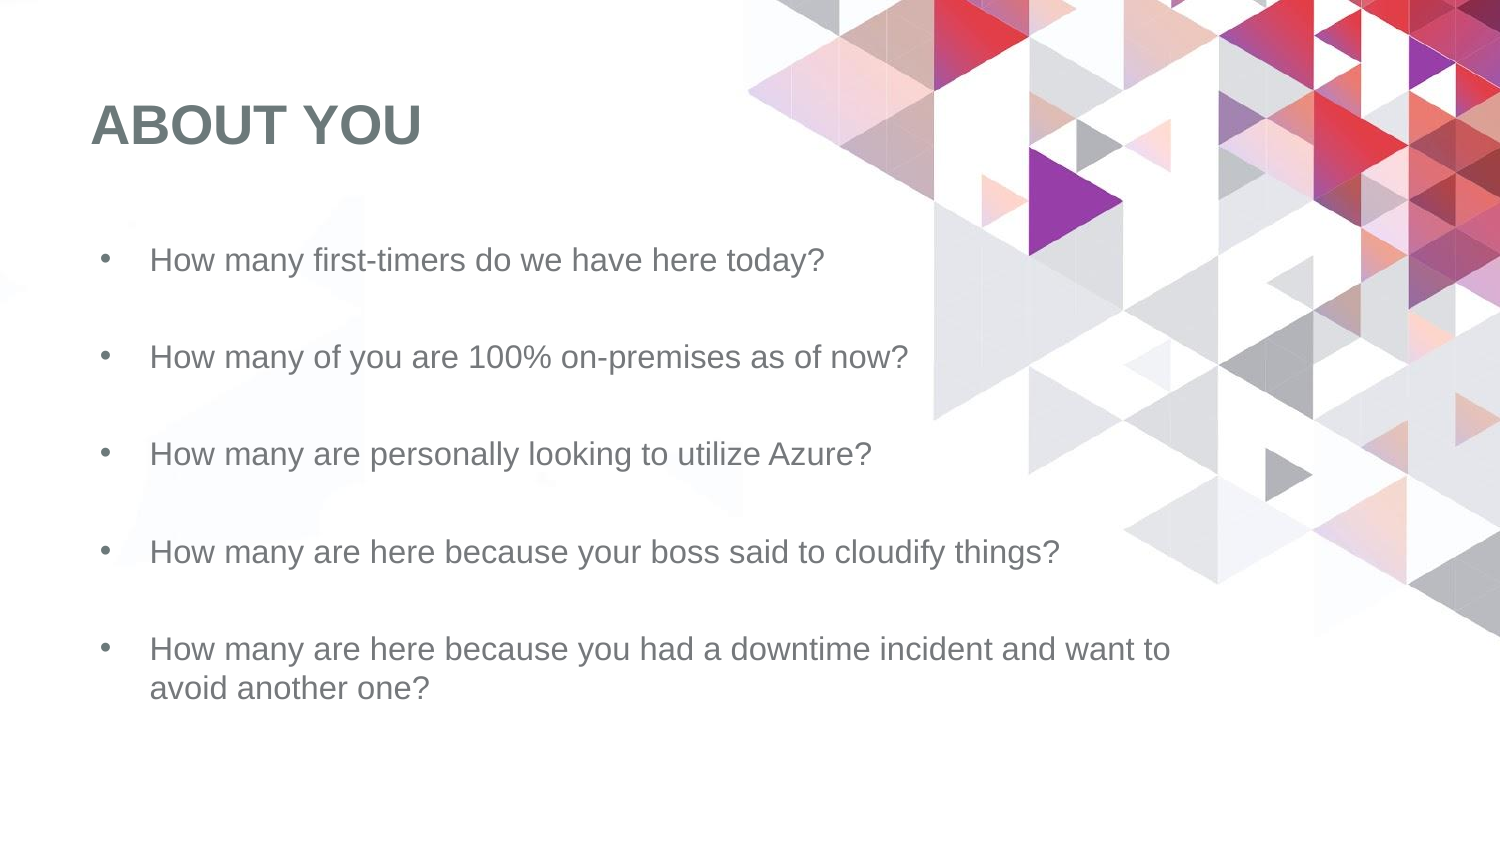

# About you
How many first-timers do we have here today?

How many of you are 100% on-premises as of now?

How many are personally looking to utilize Azure?

How many are here because your boss said to cloudify things?

How many are here because you had a downtime incident and want to avoid another one?